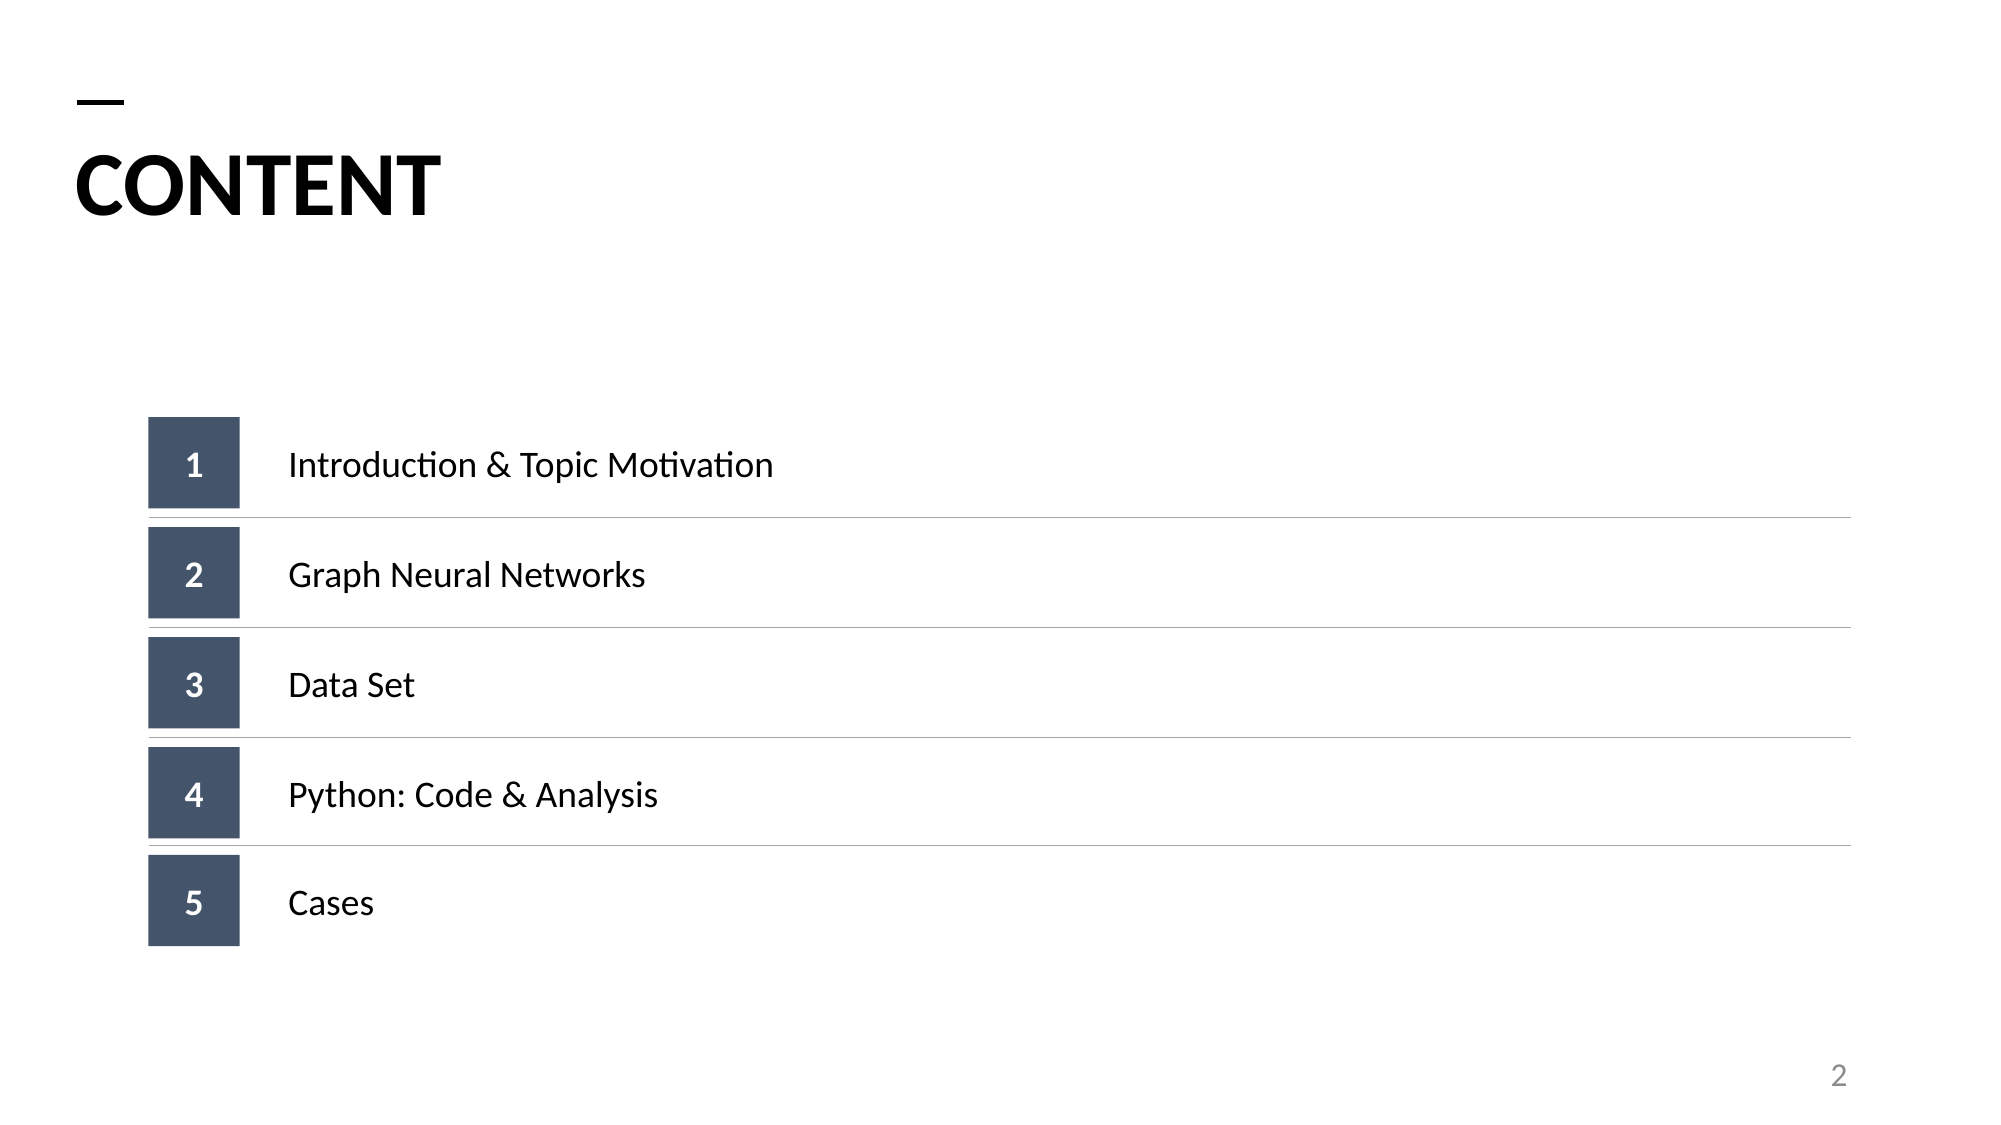

CONTENT
1
Introduction & Topic Motivation
2
Graph Neural Networks
3
Data Set
4
Python: Code & Analysis
5
Cases
2